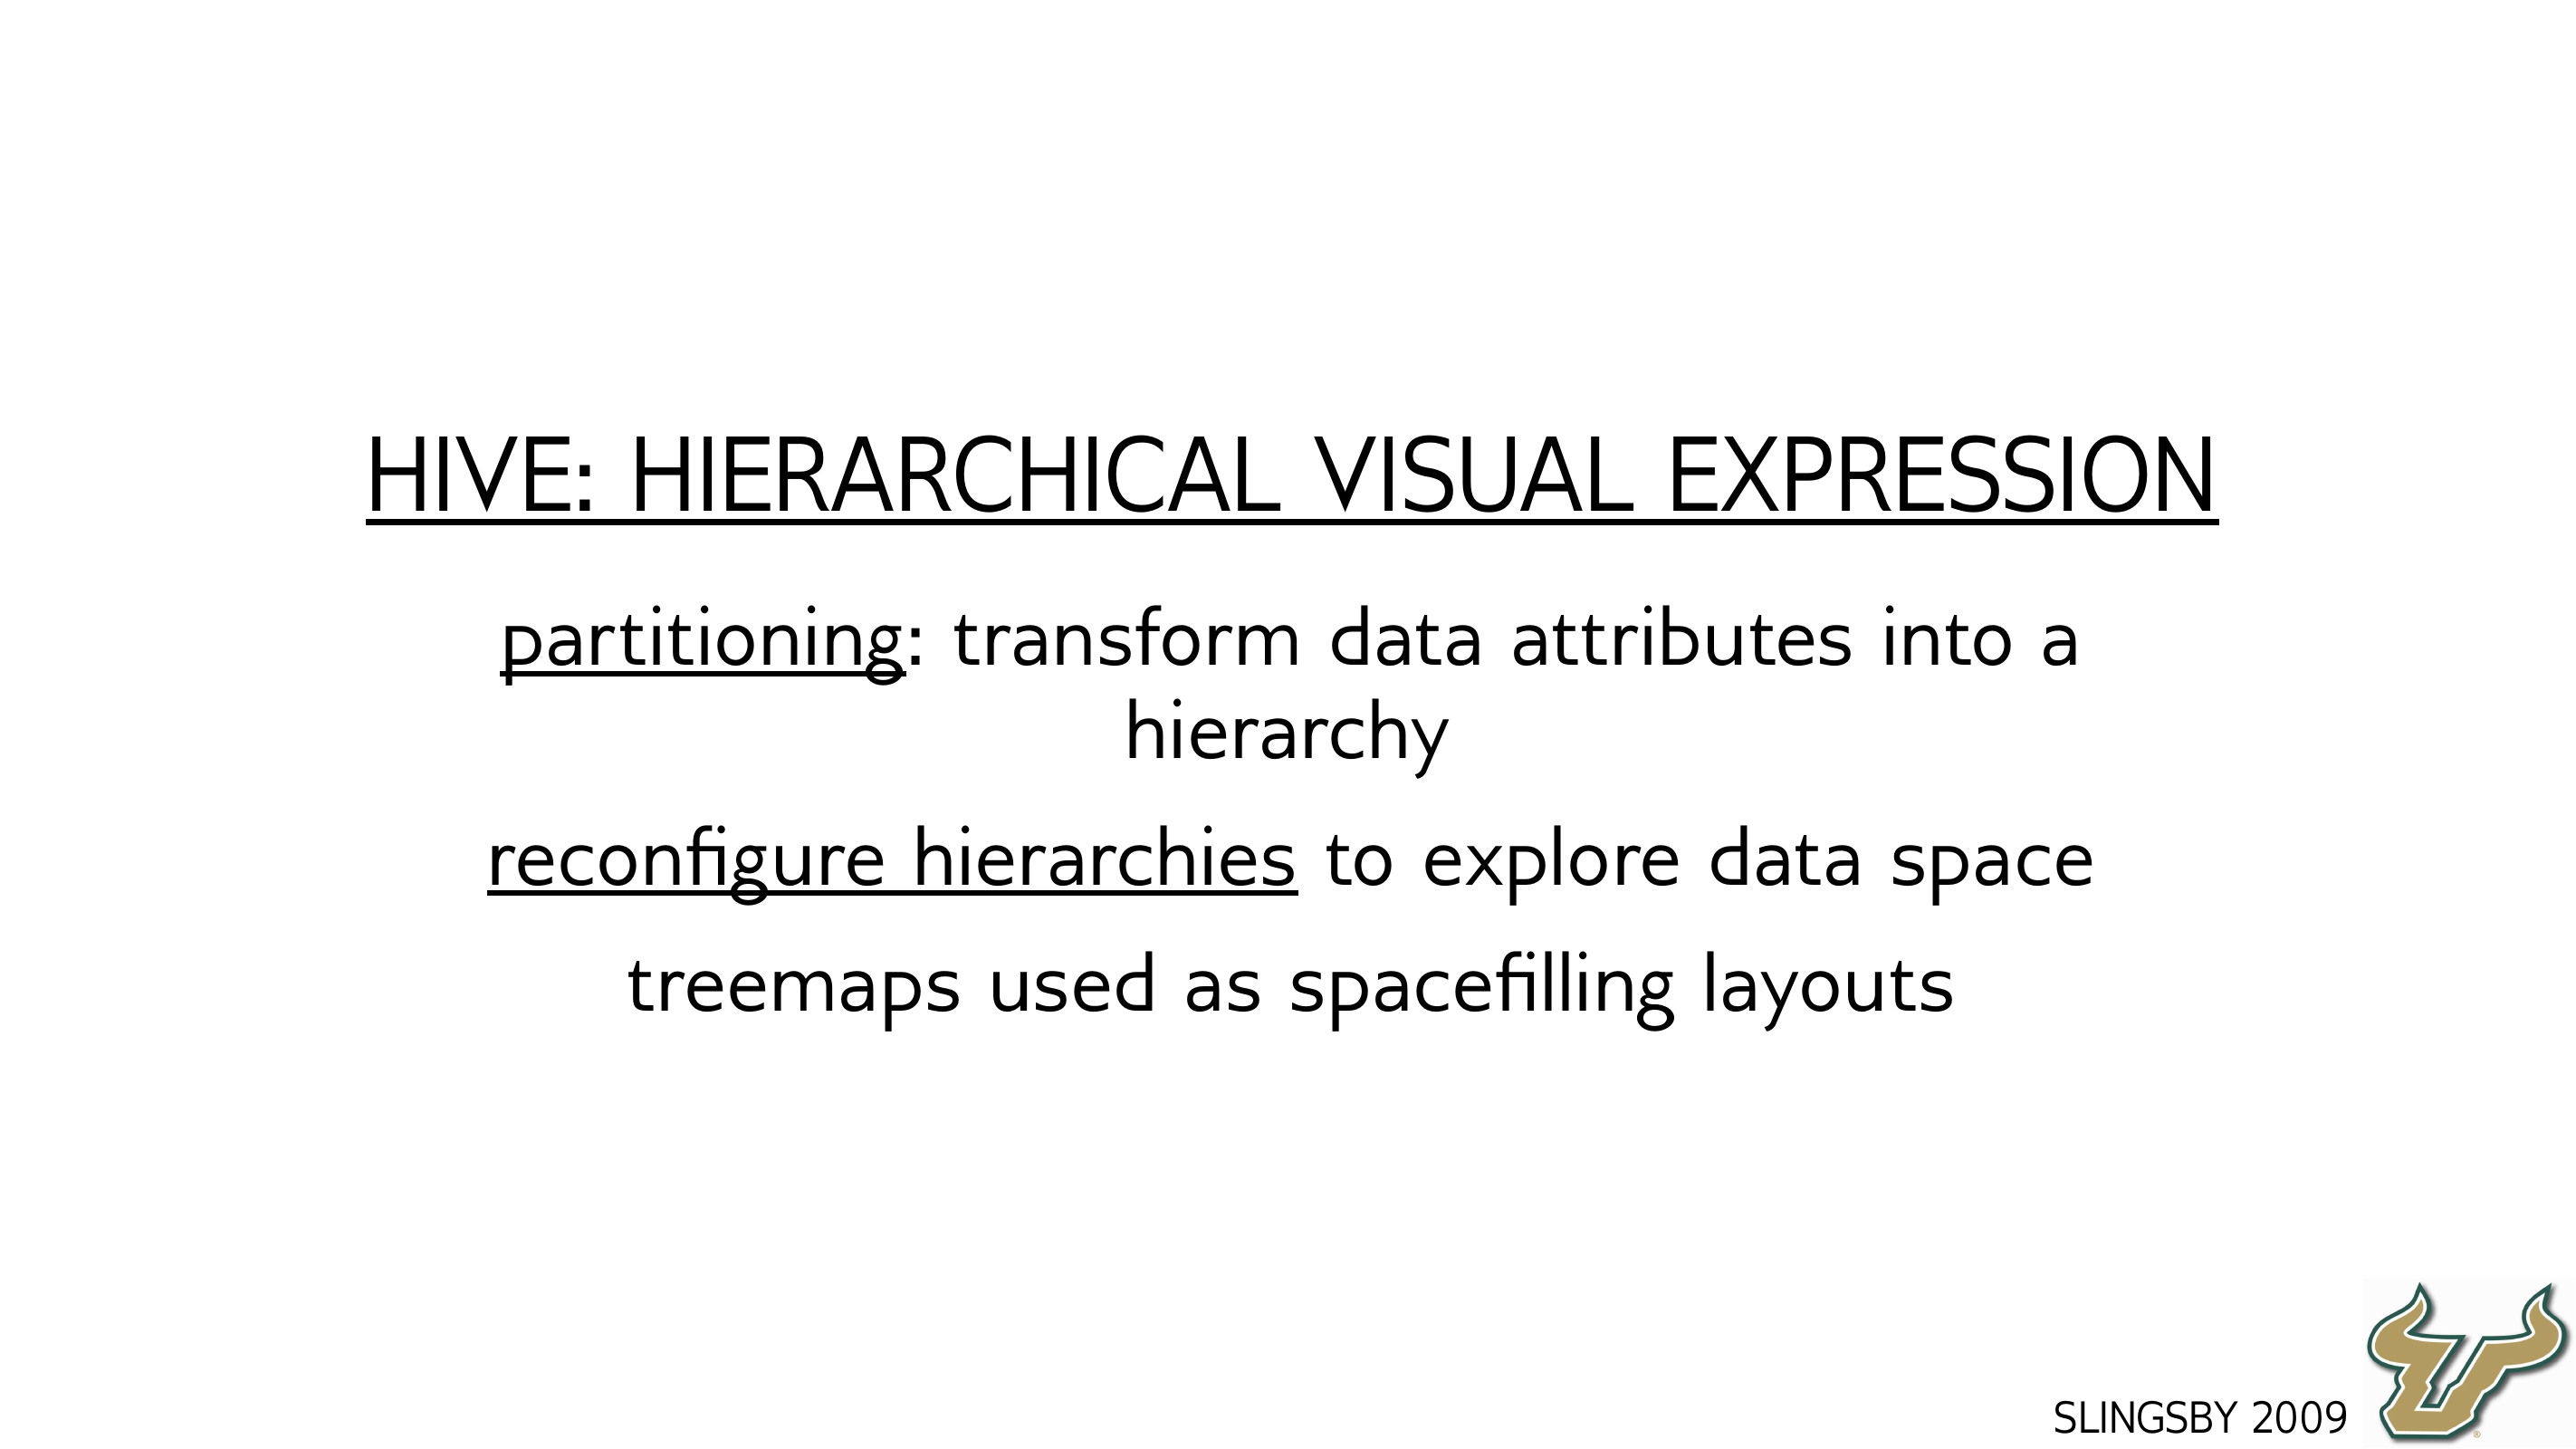

HiVE: Hierarchical Visual Expression
partitioning: transform data attributes into a hierarchy
reconfigure hierarchies to explore data space
treemaps used as spacefilling layouts
Slingsby 2009